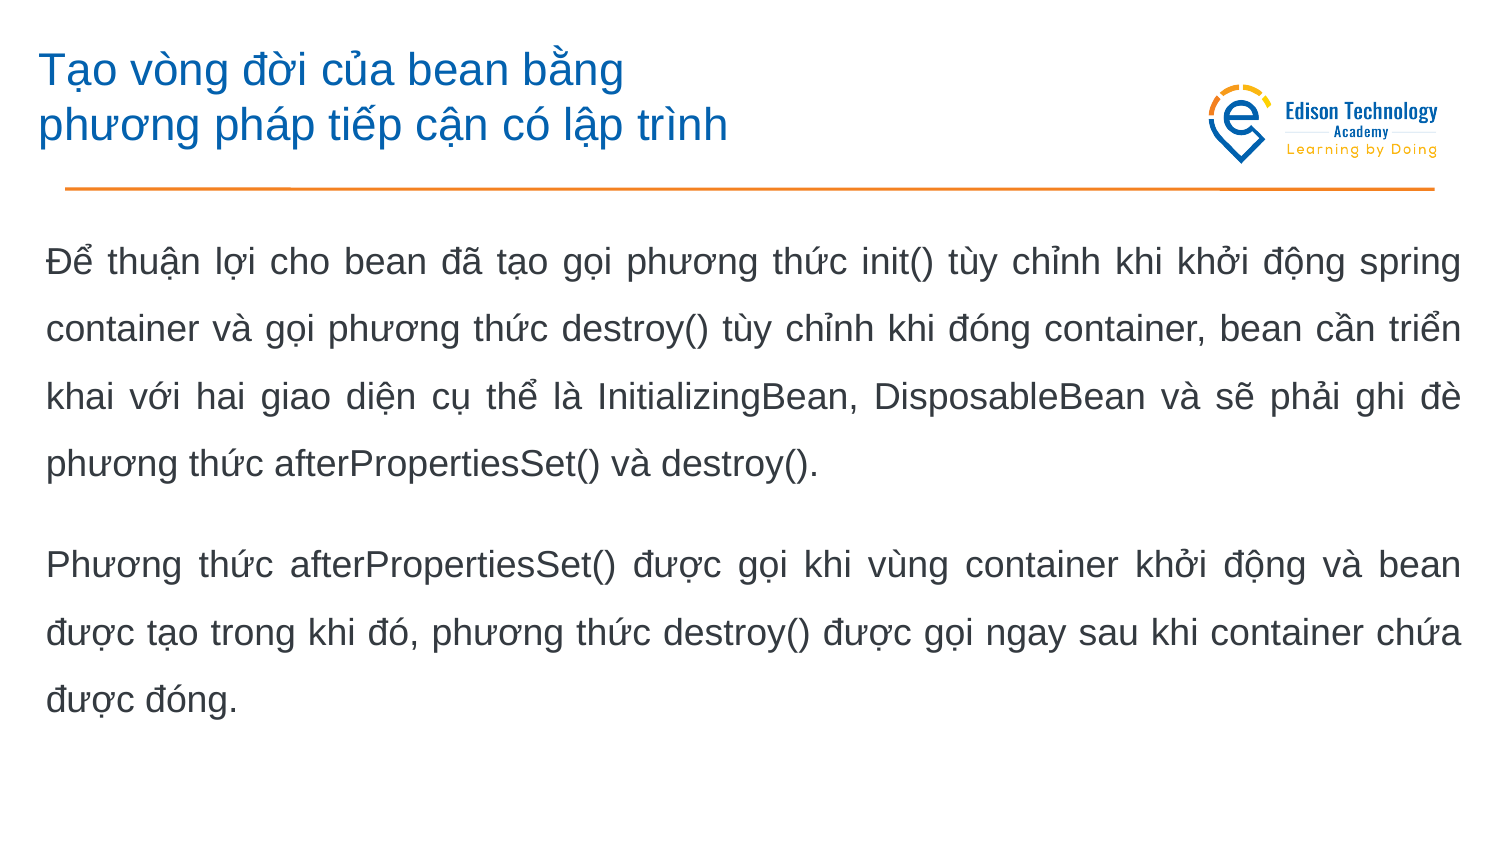

# Tạo vòng đời của bean bằng phương pháp tiếp cận có lập trình
Để thuận lợi cho bean đã tạo gọi phương thức init() tùy chỉnh khi khởi động spring container và gọi phương thức destroy() tùy chỉnh khi đóng container, bean cần triển khai với hai giao diện cụ thể là InitializingBean, DisposableBean và sẽ phải ghi đè phương thức afterPropertiesSet() và destroy().
Phương thức afterPropertiesSet() được gọi khi vùng container khởi động và bean được tạo trong khi đó, phương thức destroy() được gọi ngay sau khi container chứa được đóng.